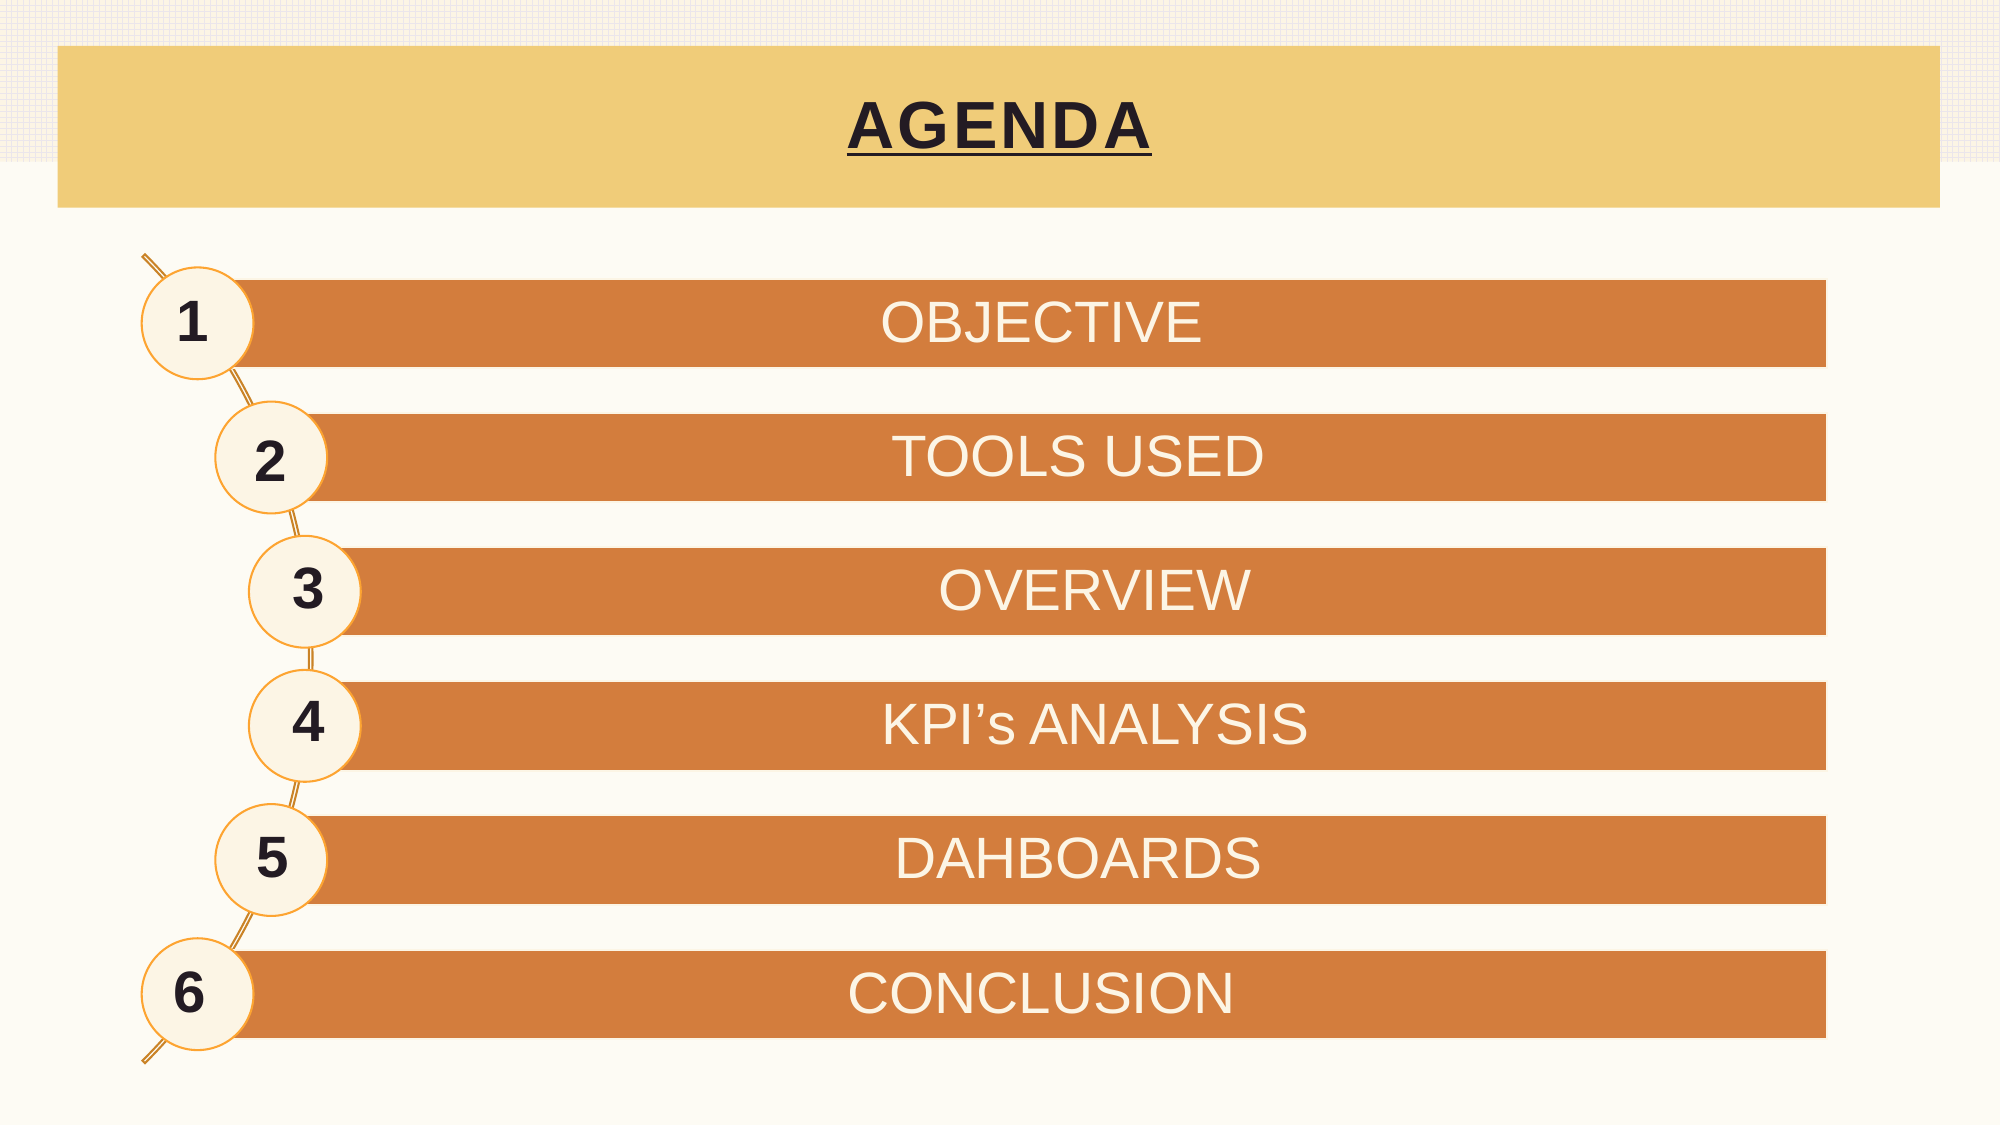

# AGENDA
OBJECTIVE
TOOLS USED
OVERVIEW
KPI’s ANALYSIS
DAHBOARDS
CONCLUSION
1
2
3
4
5
6